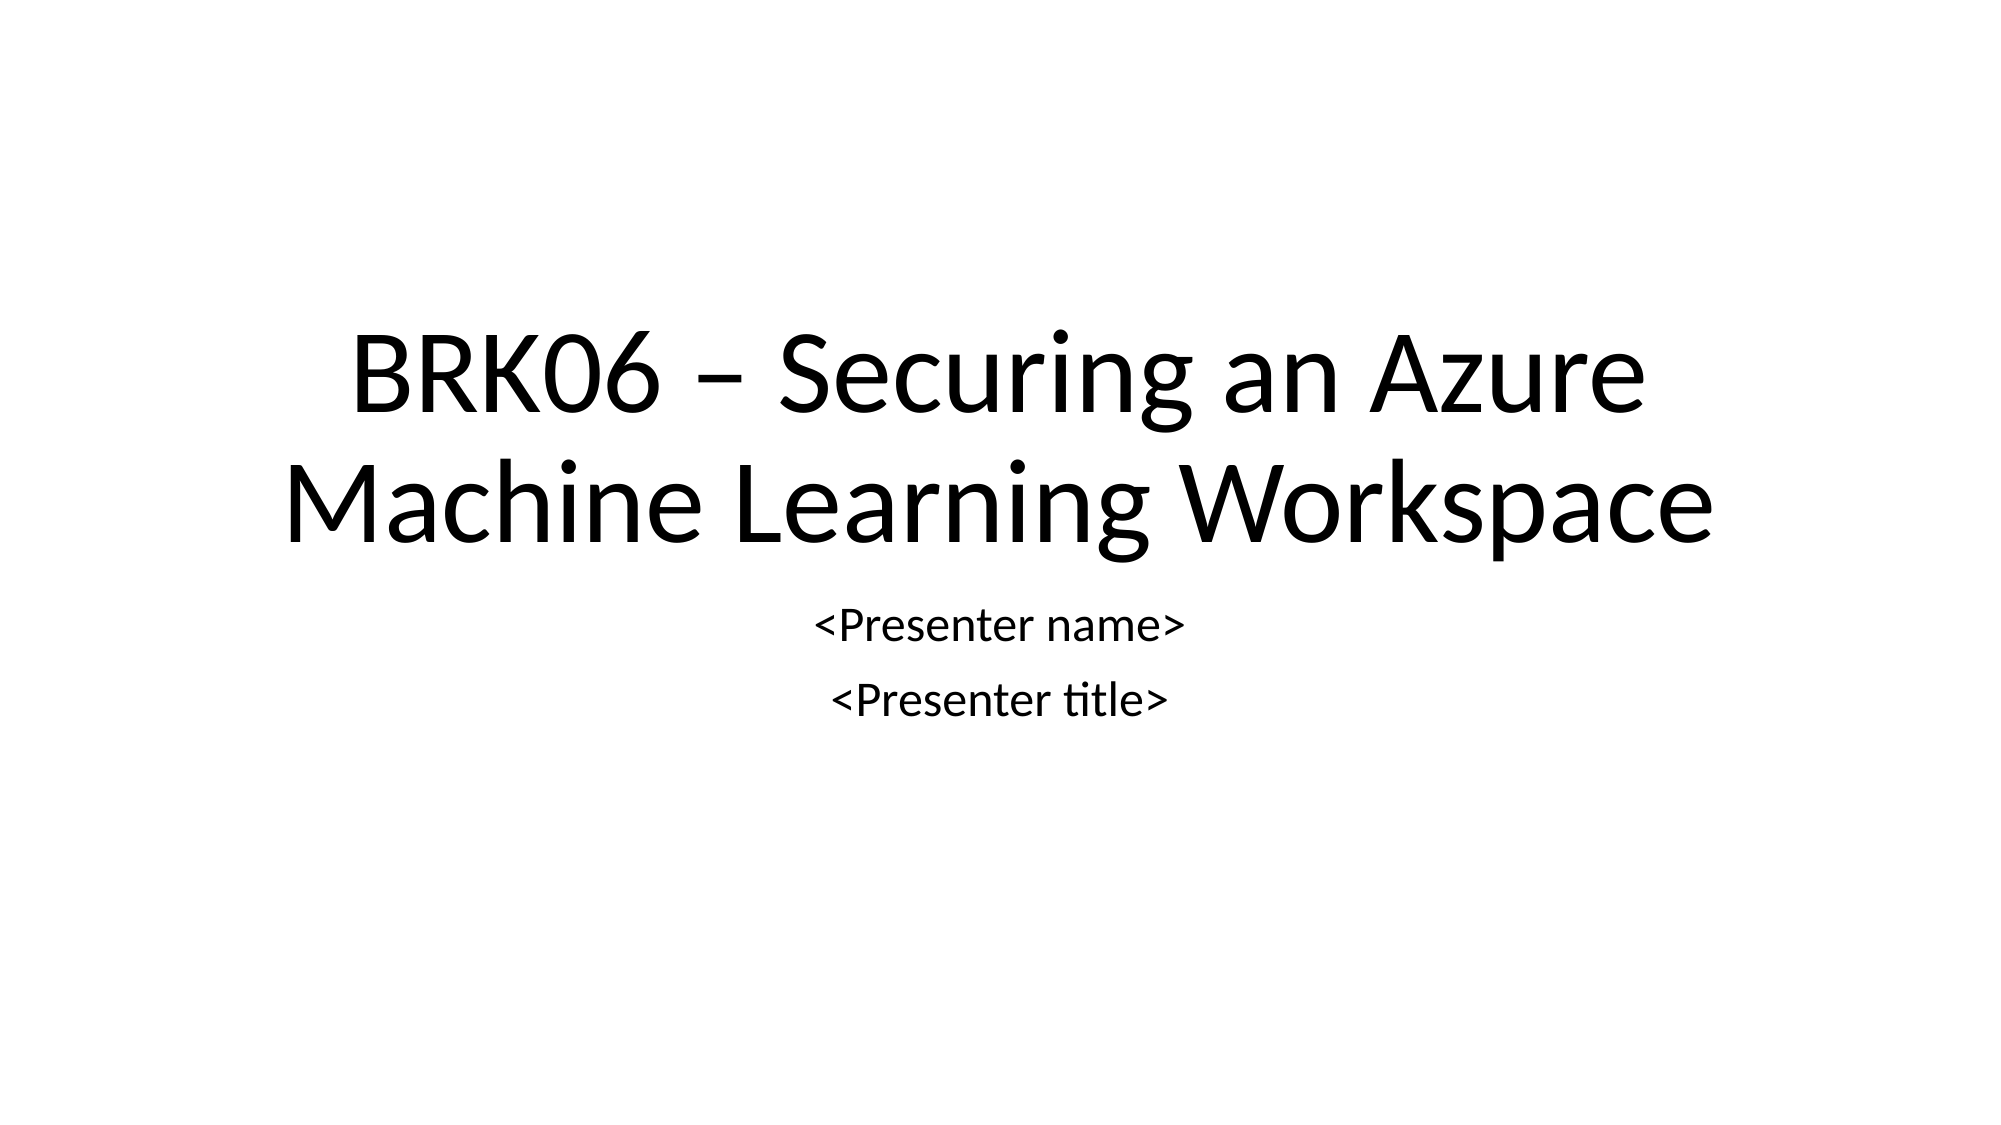

# BRK06 – Securing an Azure Machine Learning Workspace
<Presenter name>
<Presenter title>